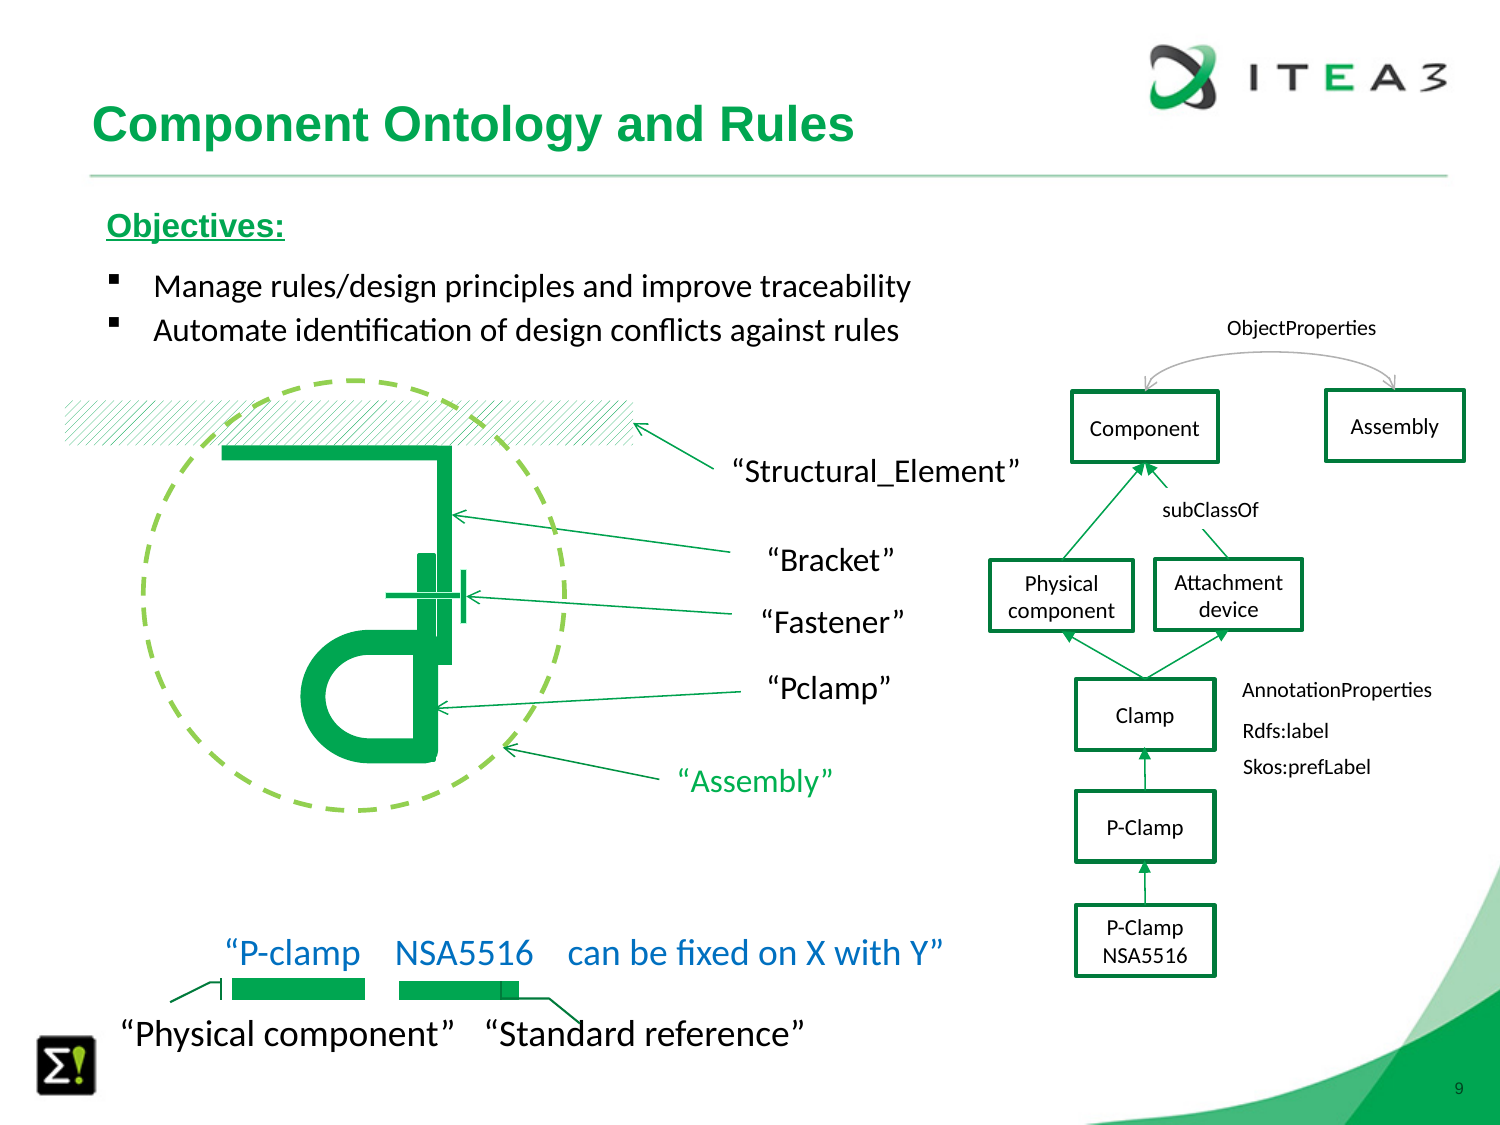

# Component Ontology and Rules
Objectives:
Manage rules/design principles and improve traceability
Automate identification of design conflicts against rules
ObjectProperties
Assembly
Component
subClassOf
Attachment device
Physical component
AnnotationProperties
Clamp
Rdfs:label
Skos:prefLabel
P-Clamp
P-Clamp NSA5516

“Structural_Element”

“Bracket”

“Fastener”
“Pclamp”
“Assembly”
“P-clamp    NSA5516    can be fixed on X with Y”

“Physical component”
“Standard reference”